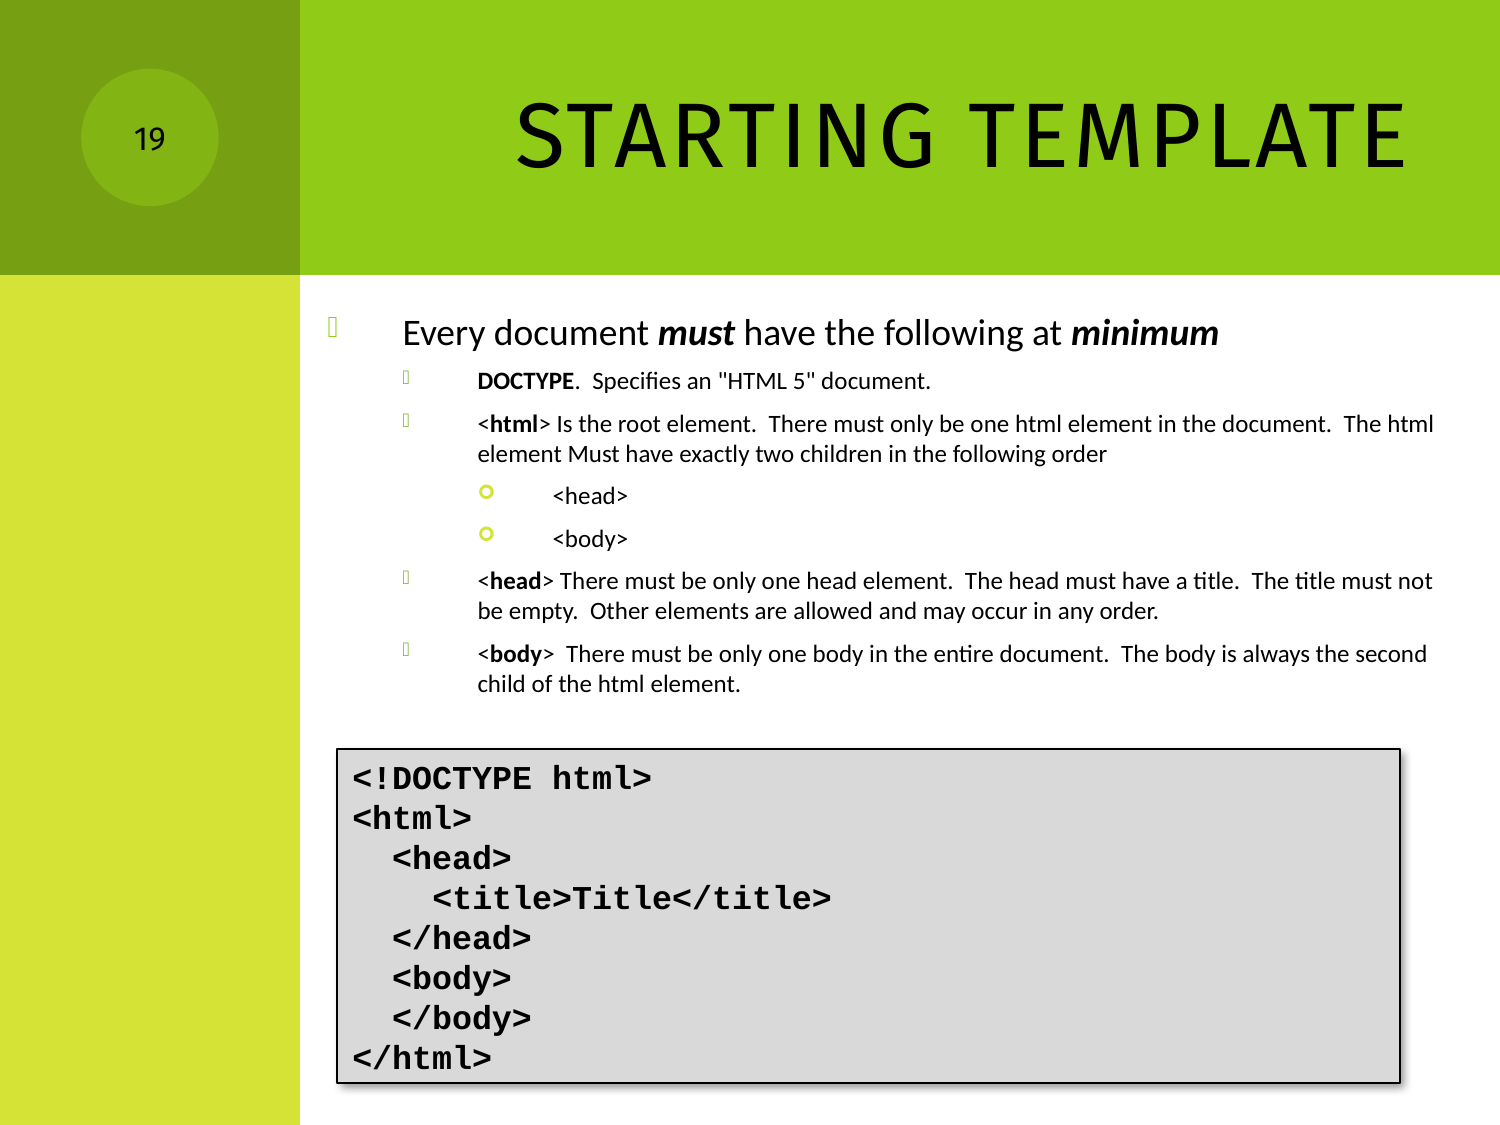

# Starting Template
19
Every document must have the following at minimum
DOCTYPE.  Specifies an "HTML 5" document.
<html> Is the root element.  There must only be one html element in the document.  The html element Must have exactly two children in the following order
<head>
<body>
<head> There must be only one head element.  The head must have a title.  The title must not be empty.  Other elements are allowed and may occur in any order.
<body>  There must be only one body in the entire document.  The body is always the second child of the html element.
<!DOCTYPE html>
<html>
  <head>
    <title>Title</title>
  </head>
  <body>
  </body>
</html>